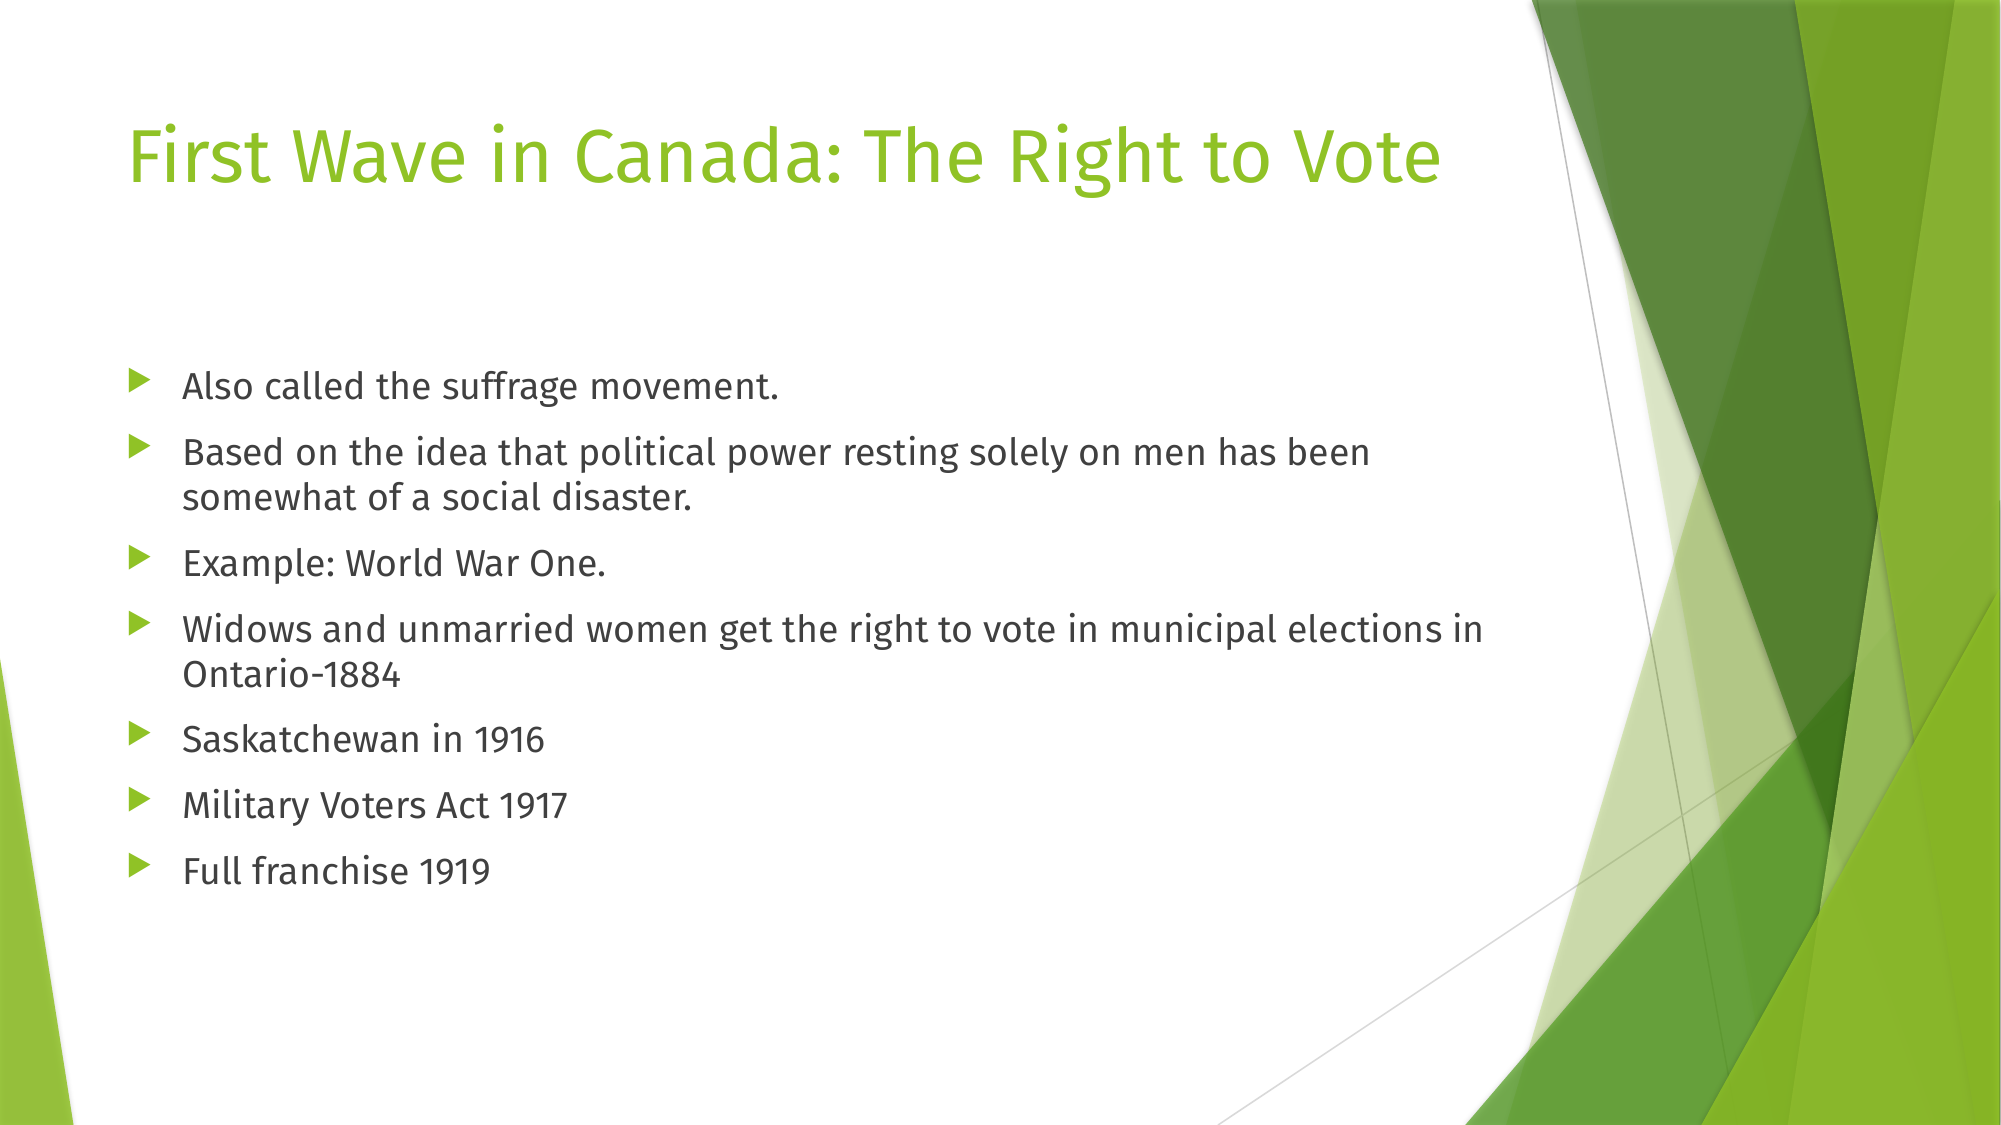

# First Wave in Canada: The Right to Vote
Also called the suffrage movement.
Based on the idea that political power resting solely on men has been somewhat of a social disaster.
Example: World War One.
Widows and unmarried women get the right to vote in municipal elections in Ontario-1884
Saskatchewan in 1916
Military Voters Act 1917
Full franchise 1919